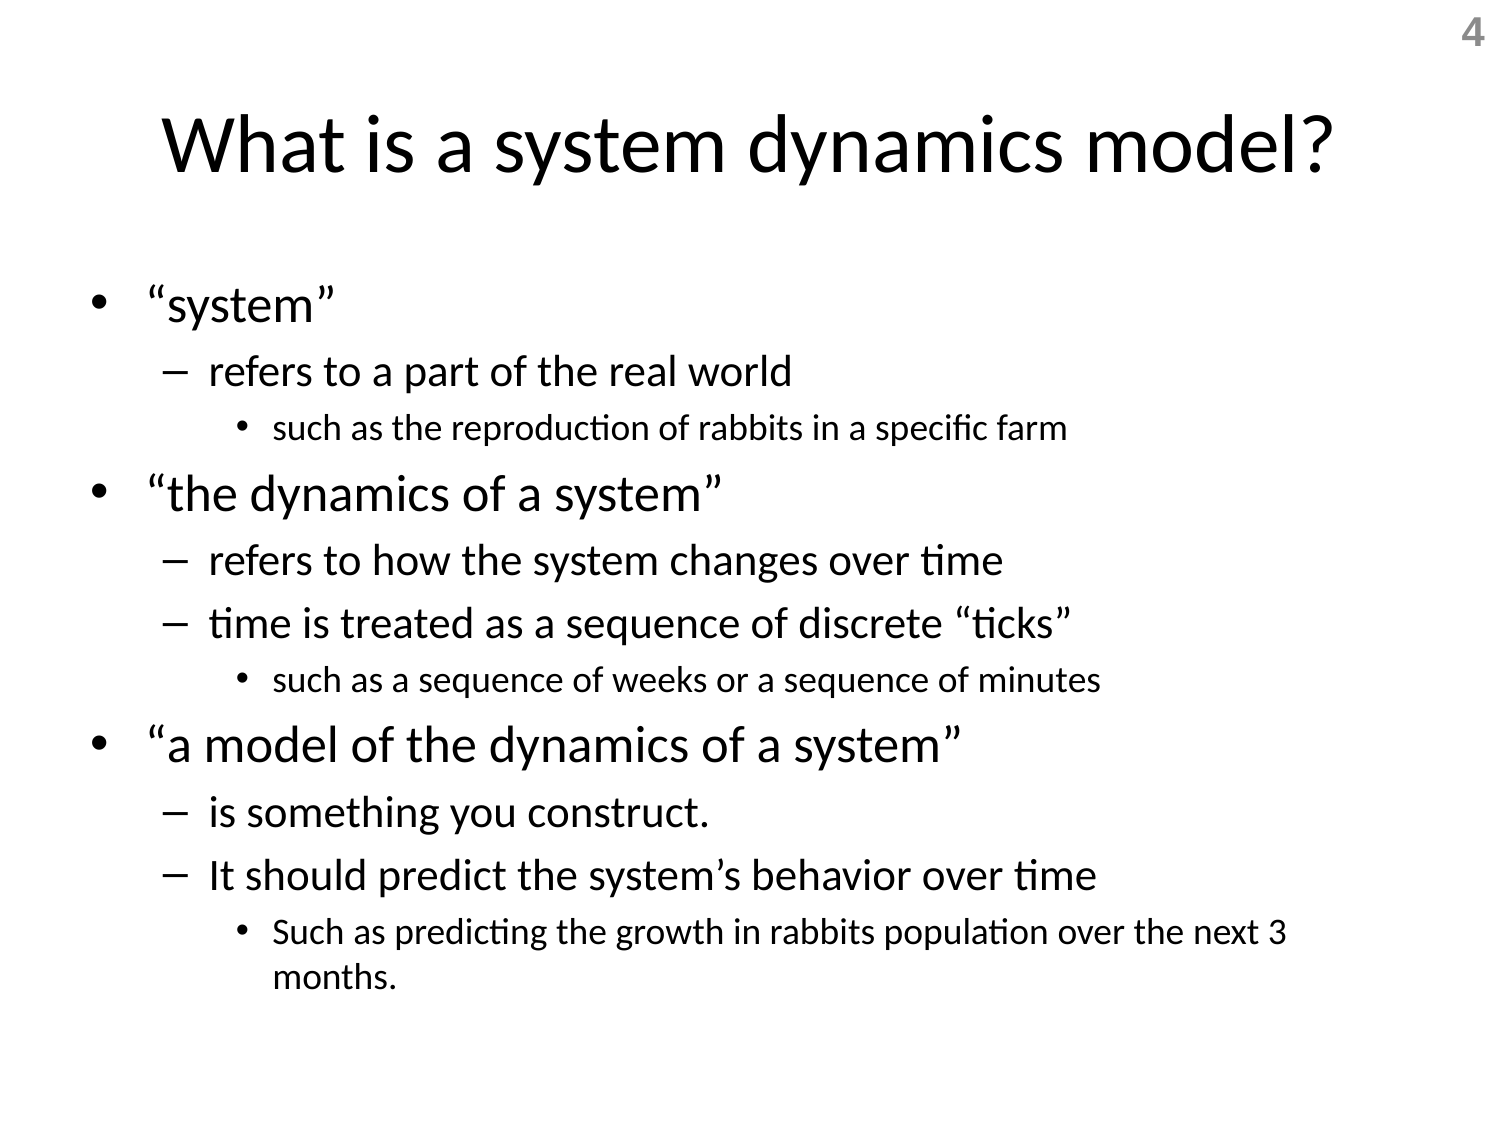

4
# What is a system dynamics model?
“system”
refers to a part of the real world
such as the reproduction of rabbits in a specific farm
“the dynamics of a system”
refers to how the system changes over time
time is treated as a sequence of discrete “ticks”
such as a sequence of weeks or a sequence of minutes
“a model of the dynamics of a system”
is something you construct.
It should predict the system’s behavior over time
Such as predicting the growth in rabbits population over the next 3 months.